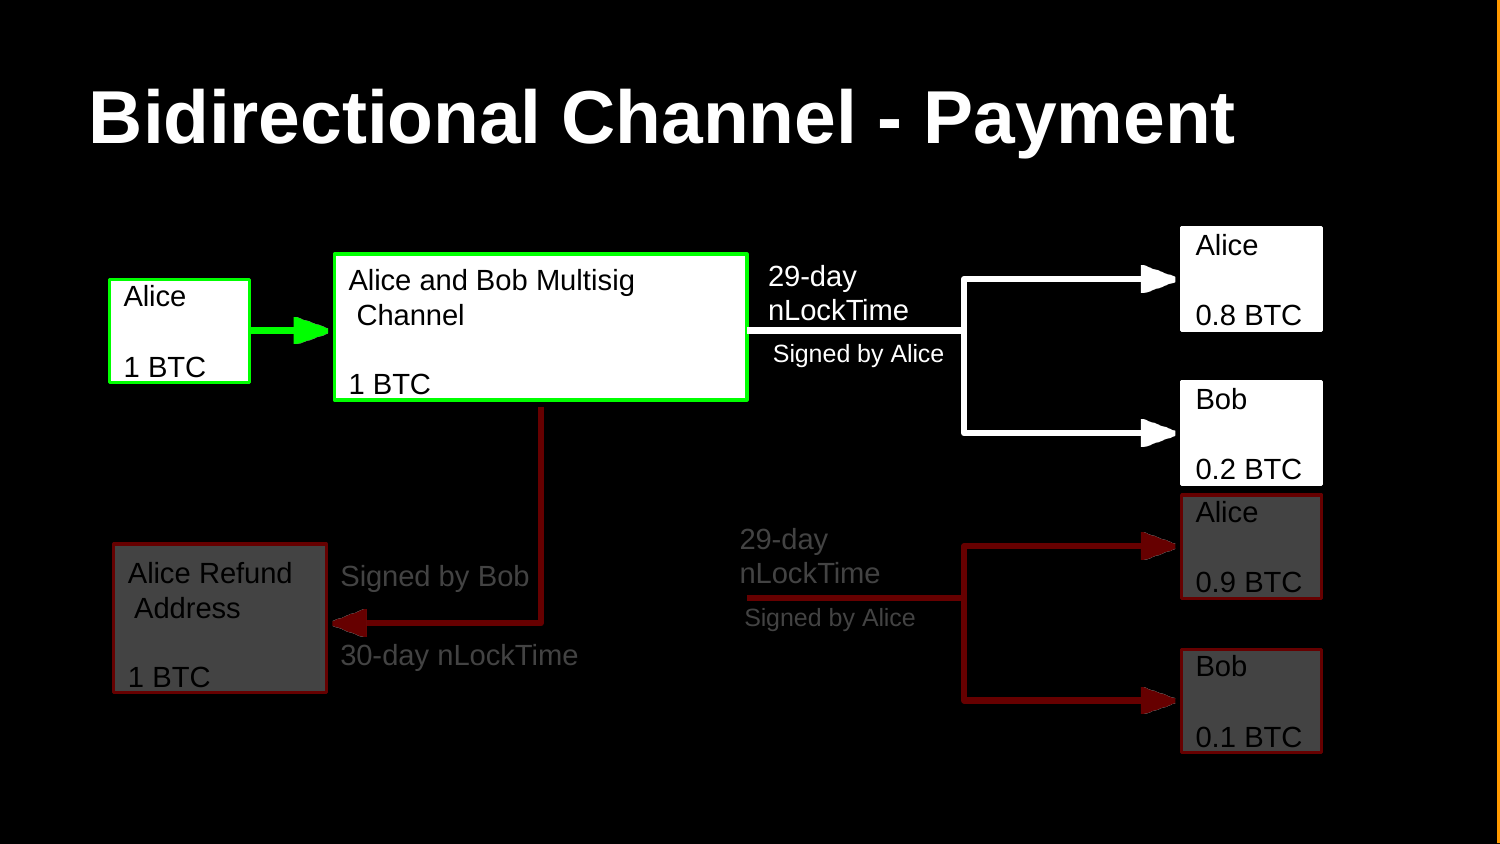

# Bidirectional Channel - Payment
Alice

0.8 BTC

29-day  nLockTime
Signed by Alice
Alice and Bob Multisig  Channel

1 BTC

Alice

1 BTC

Bob

0.2 BTC

Alice

0.9 BTC
29-day

Alice Refund  Address

1 BTC

nLockTime
Signed by Bob

Signed by Alice

30-day nLockTime
Bob

0.1 BTC